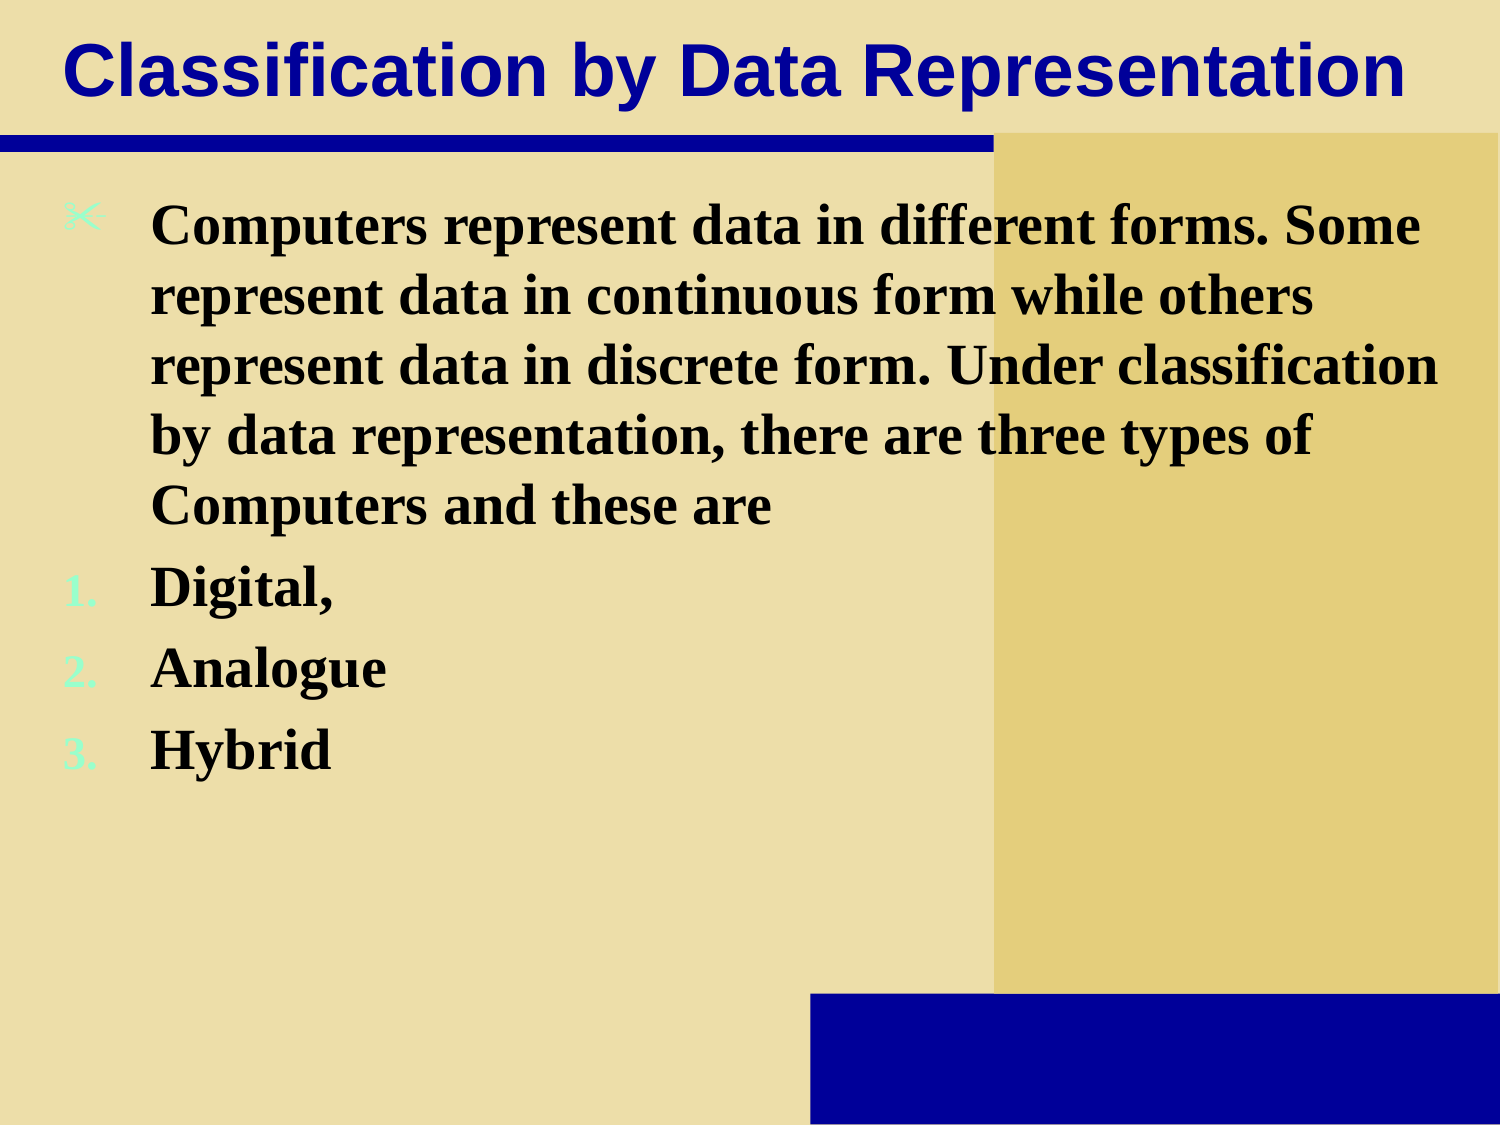

# Classification by Data Representation
Computers represent data in different forms. Some represent data in continuous form while others represent data in discrete form. Under classification by data representation, there are three types of Computers and these are
Digital,
Analogue
Hybrid